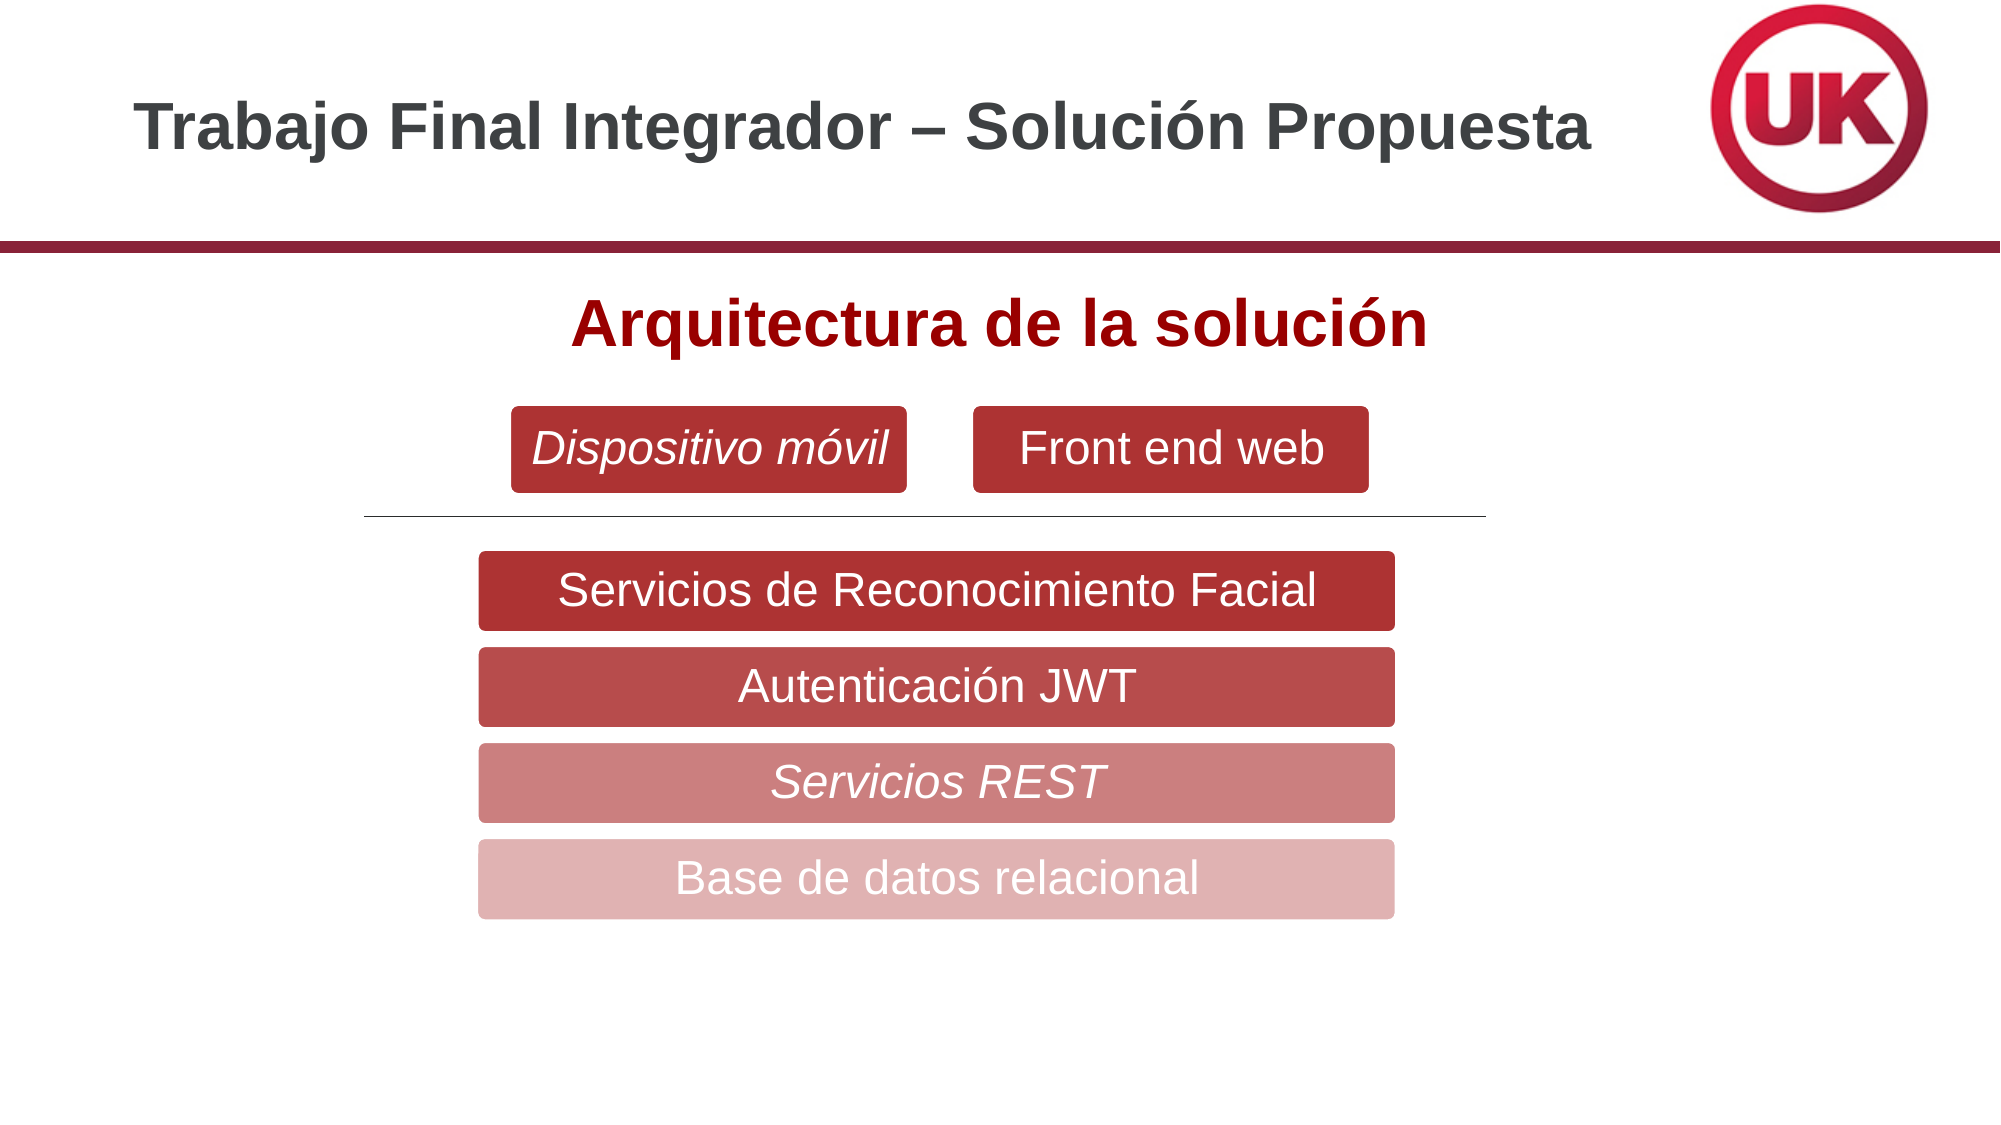

# Trabajo Final Integrador – Solución Propuesta

Arquitectura de la solución
Dispositivo móvil
Front end web
Servicios de Reconocimiento Facial
Autenticación JWT
Servicios REST
Base de datos relacional